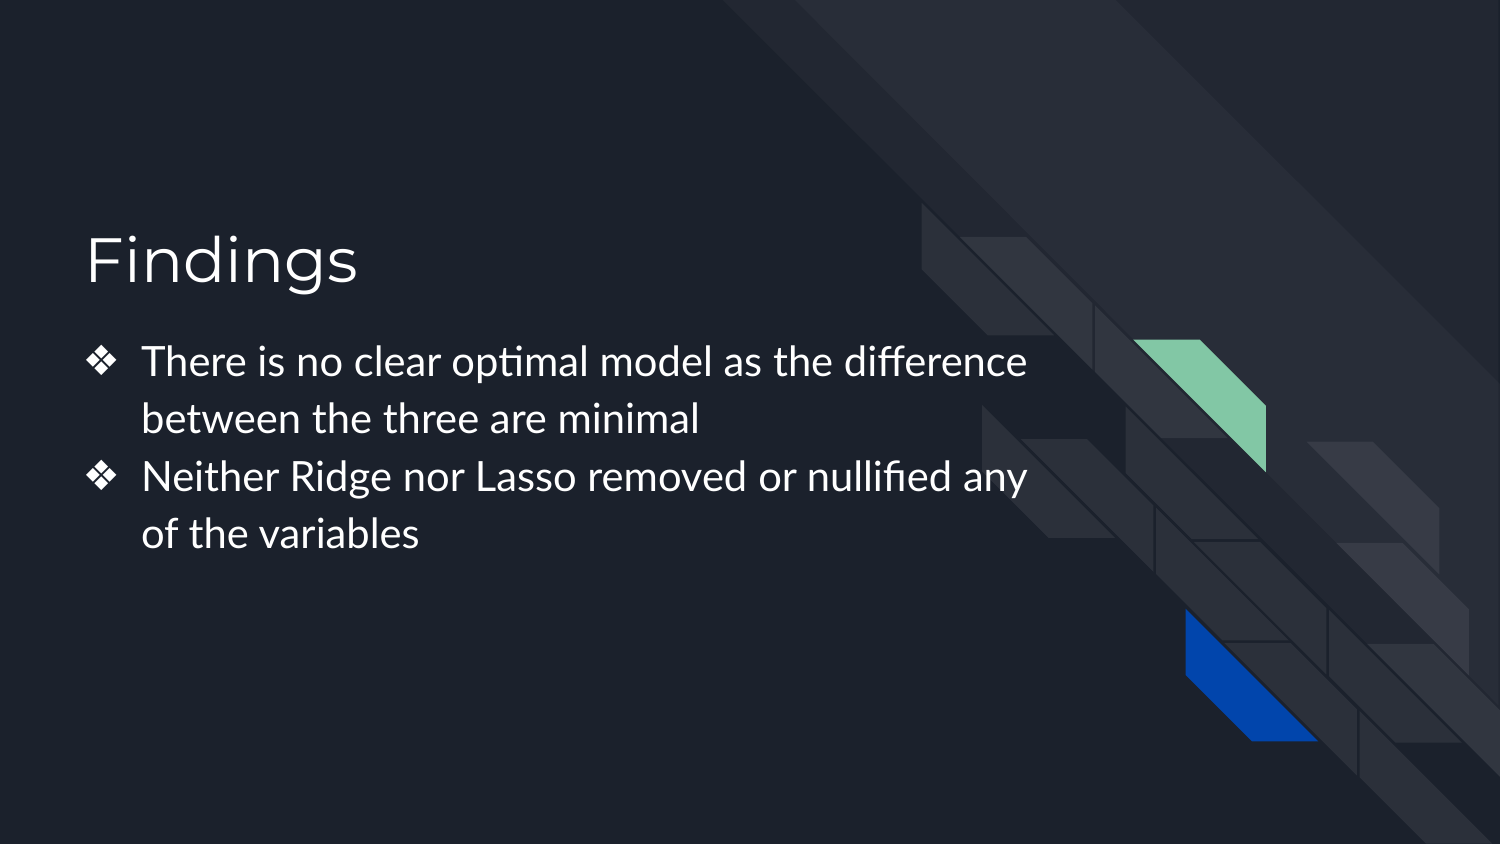

# Findings
There is no clear optimal model as the difference between the three are minimal
Neither Ridge nor Lasso removed or nullified any of the variables